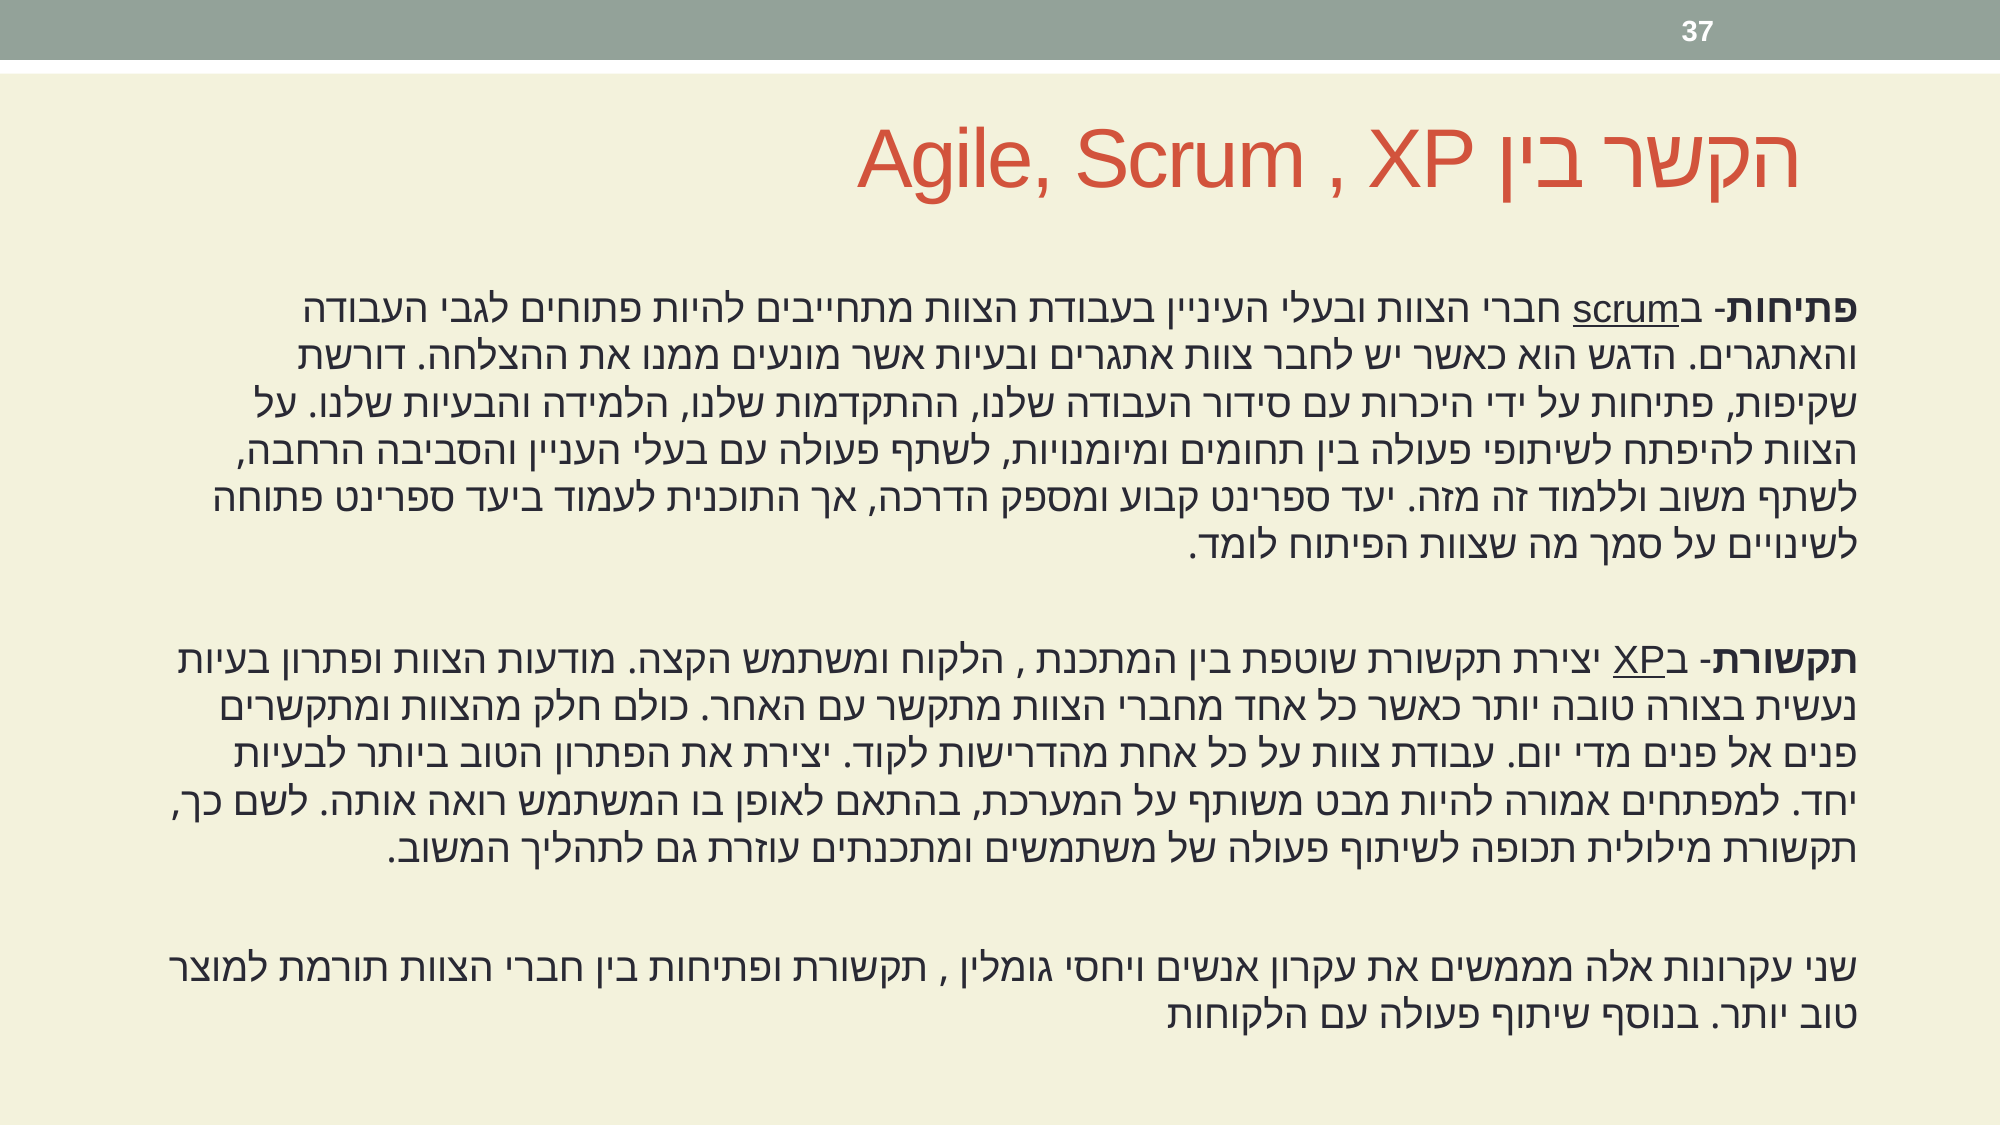

37
# הקשר בין Agile, Scrum , XP
פתיחות- בscrum חברי הצוות ובעלי העיניין בעבודת הצוות מתחייבים להיות פתוחים לגבי העבודה והאתגרים. הדגש הוא כאשר יש לחבר צוות אתגרים ובעיות אשר מונעים ממנו את ההצלחה. דורשת שקיפות, פתיחות על ידי היכרות עם סידור העבודה שלנו, ההתקדמות שלנו, הלמידה והבעיות שלנו. על הצוות להיפתח לשיתופי פעולה בין תחומים ומיומנויות, לשתף פעולה עם בעלי העניין והסביבה הרחבה, לשתף משוב וללמוד זה מזה. יעד ספרינט קבוע ומספק הדרכה, אך התוכנית לעמוד ביעד ספרינט פתוחה לשינויים על סמך מה שצוות הפיתוח לומד.

תקשורת- בXP יצירת תקשורת שוטפת בין המתכנת , הלקוח ומשתמש הקצה. מודעות הצוות ופתרון בעיות נעשית בצורה טובה יותר כאשר כל אחד מחברי הצוות מתקשר עם האחר. כולם חלק מהצוות ומתקשרים פנים אל פנים מדי יום. עבודת צוות על כל אחת מהדרישות לקוד. יצירת את הפתרון הטוב ביותר לבעיות יחד. למפתחים אמורה להיות מבט משותף על המערכת, בהתאם לאופן בו המשתמש רואה אותה. לשם כך, תקשורת מילולית תכופה לשיתוף פעולה של משתמשים ומתכנתים עוזרת גם לתהליך המשוב.

שני עקרונות אלה מממשים את עקרון אנשים ויחסי גומלין , תקשורת ופתיחות בין חברי הצוות תורמת למוצר טוב יותר. בנוסף שיתוף פעולה עם הלקוחות